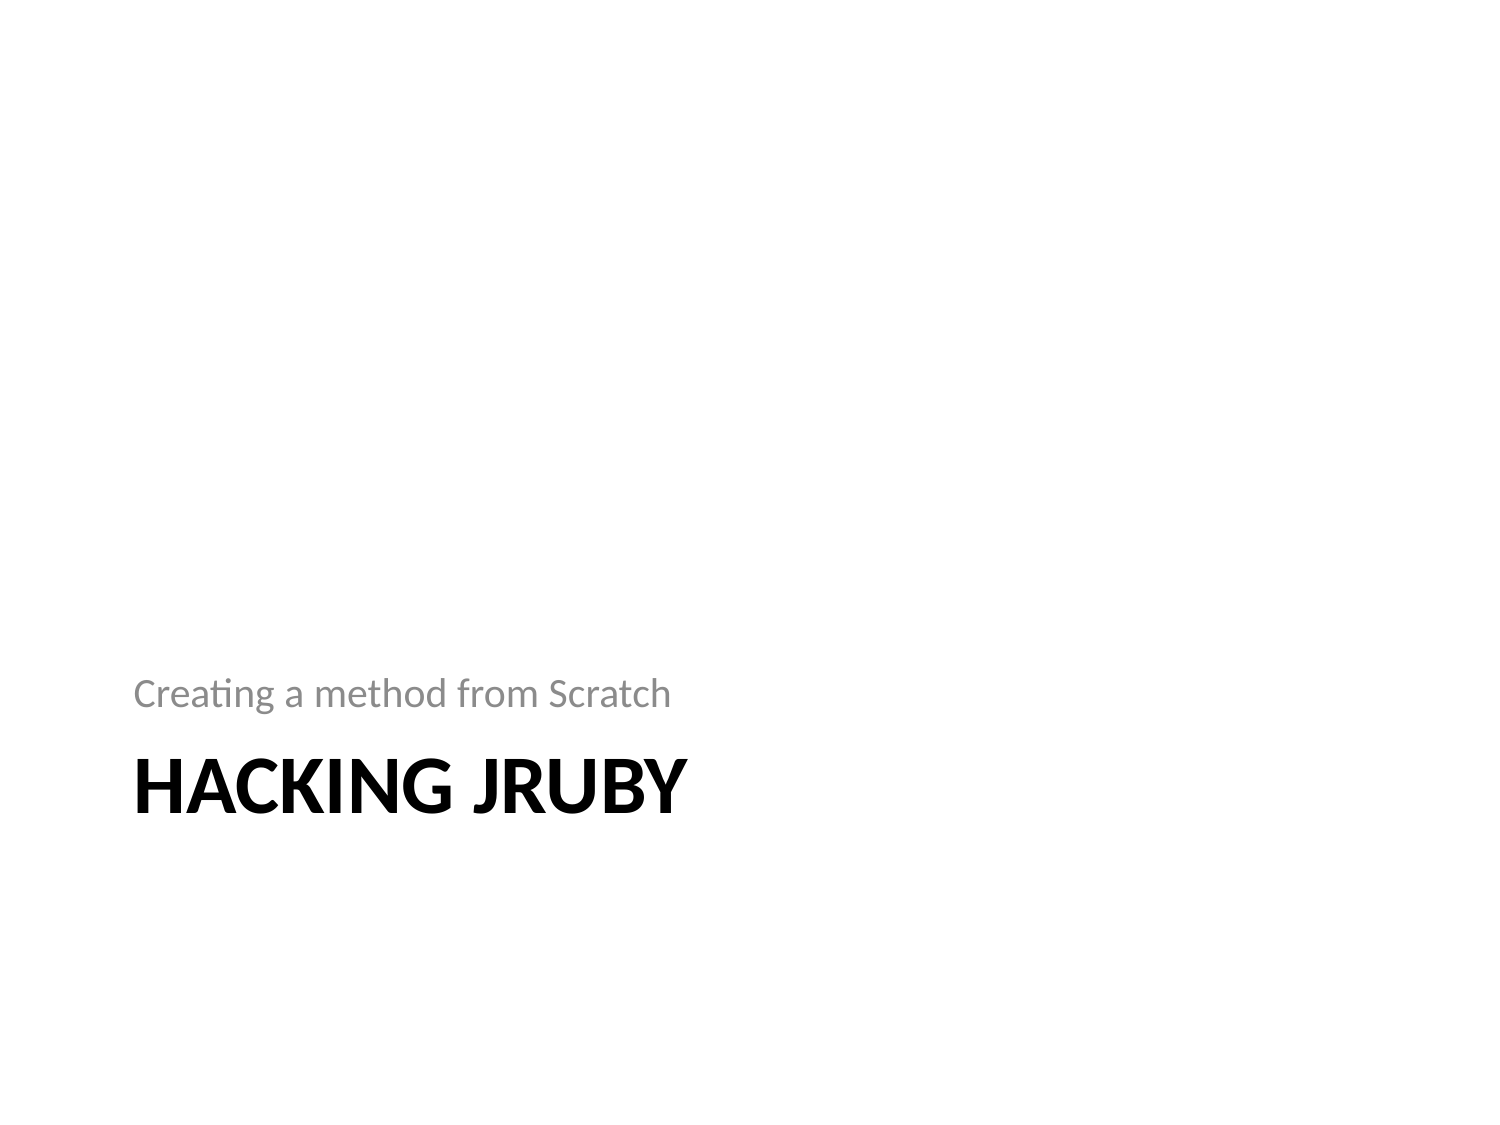

Creating a method from Scratch
# Hacking JRuby